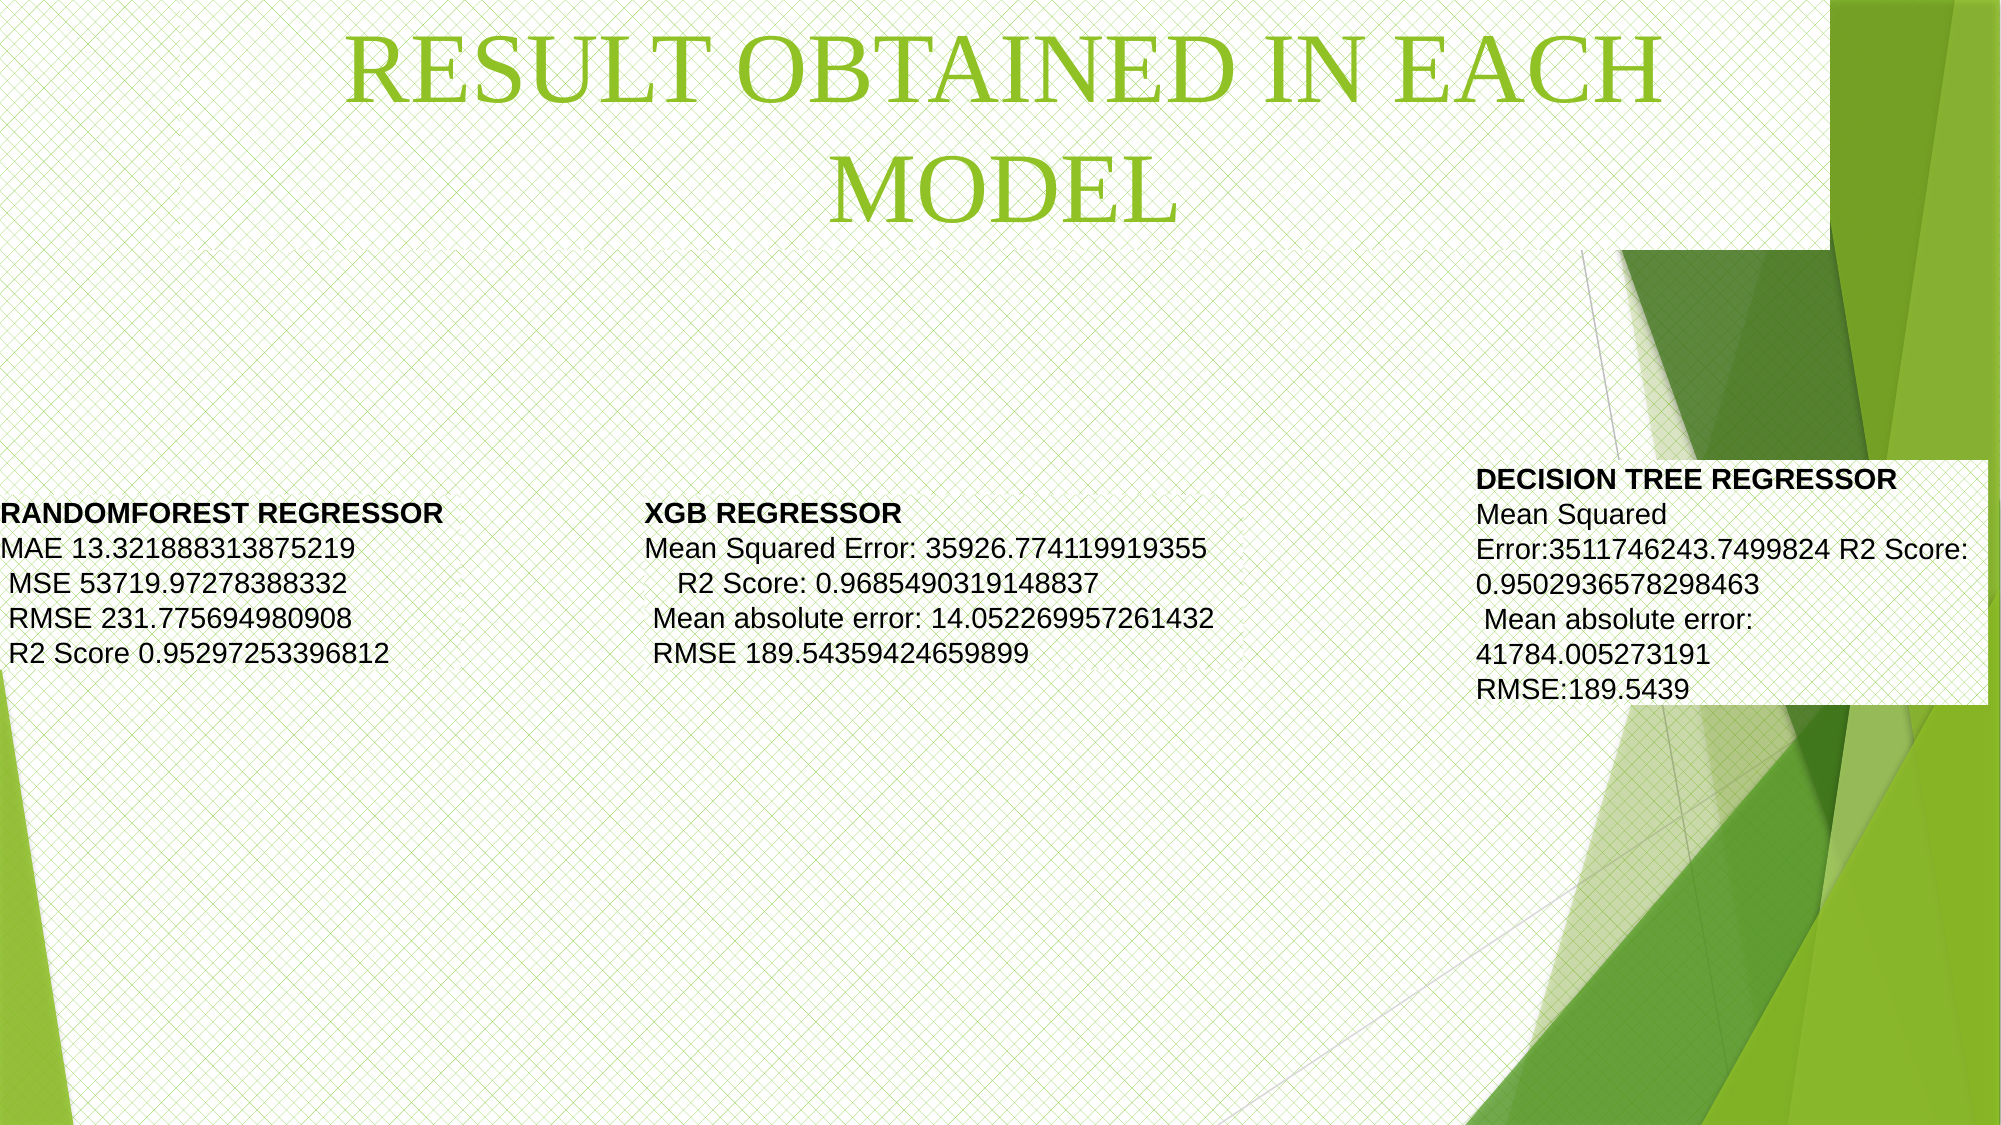

# RESULT OBTAINED IN EACH MODEL

RANDOMFOREST REGRESSOR
MAE 13.321888313875219
 MSE 53719.97278388332
 RMSE 231.775694980908
 R2 Score 0.95297253396812
XGB REGRESSOR
Mean Squared Error: 35926.774119919355         R2 Score: 0.9685490319148837
 Mean absolute error: 14.052269957261432
 RMSE 189.54359424659899
DECISION TREE REGRESSOR
Mean Squared Error:3511746243.7499824 R2 Score: 0.9502936578298463
 Mean absolute error: 41784.005273191
RMSE:189.5439